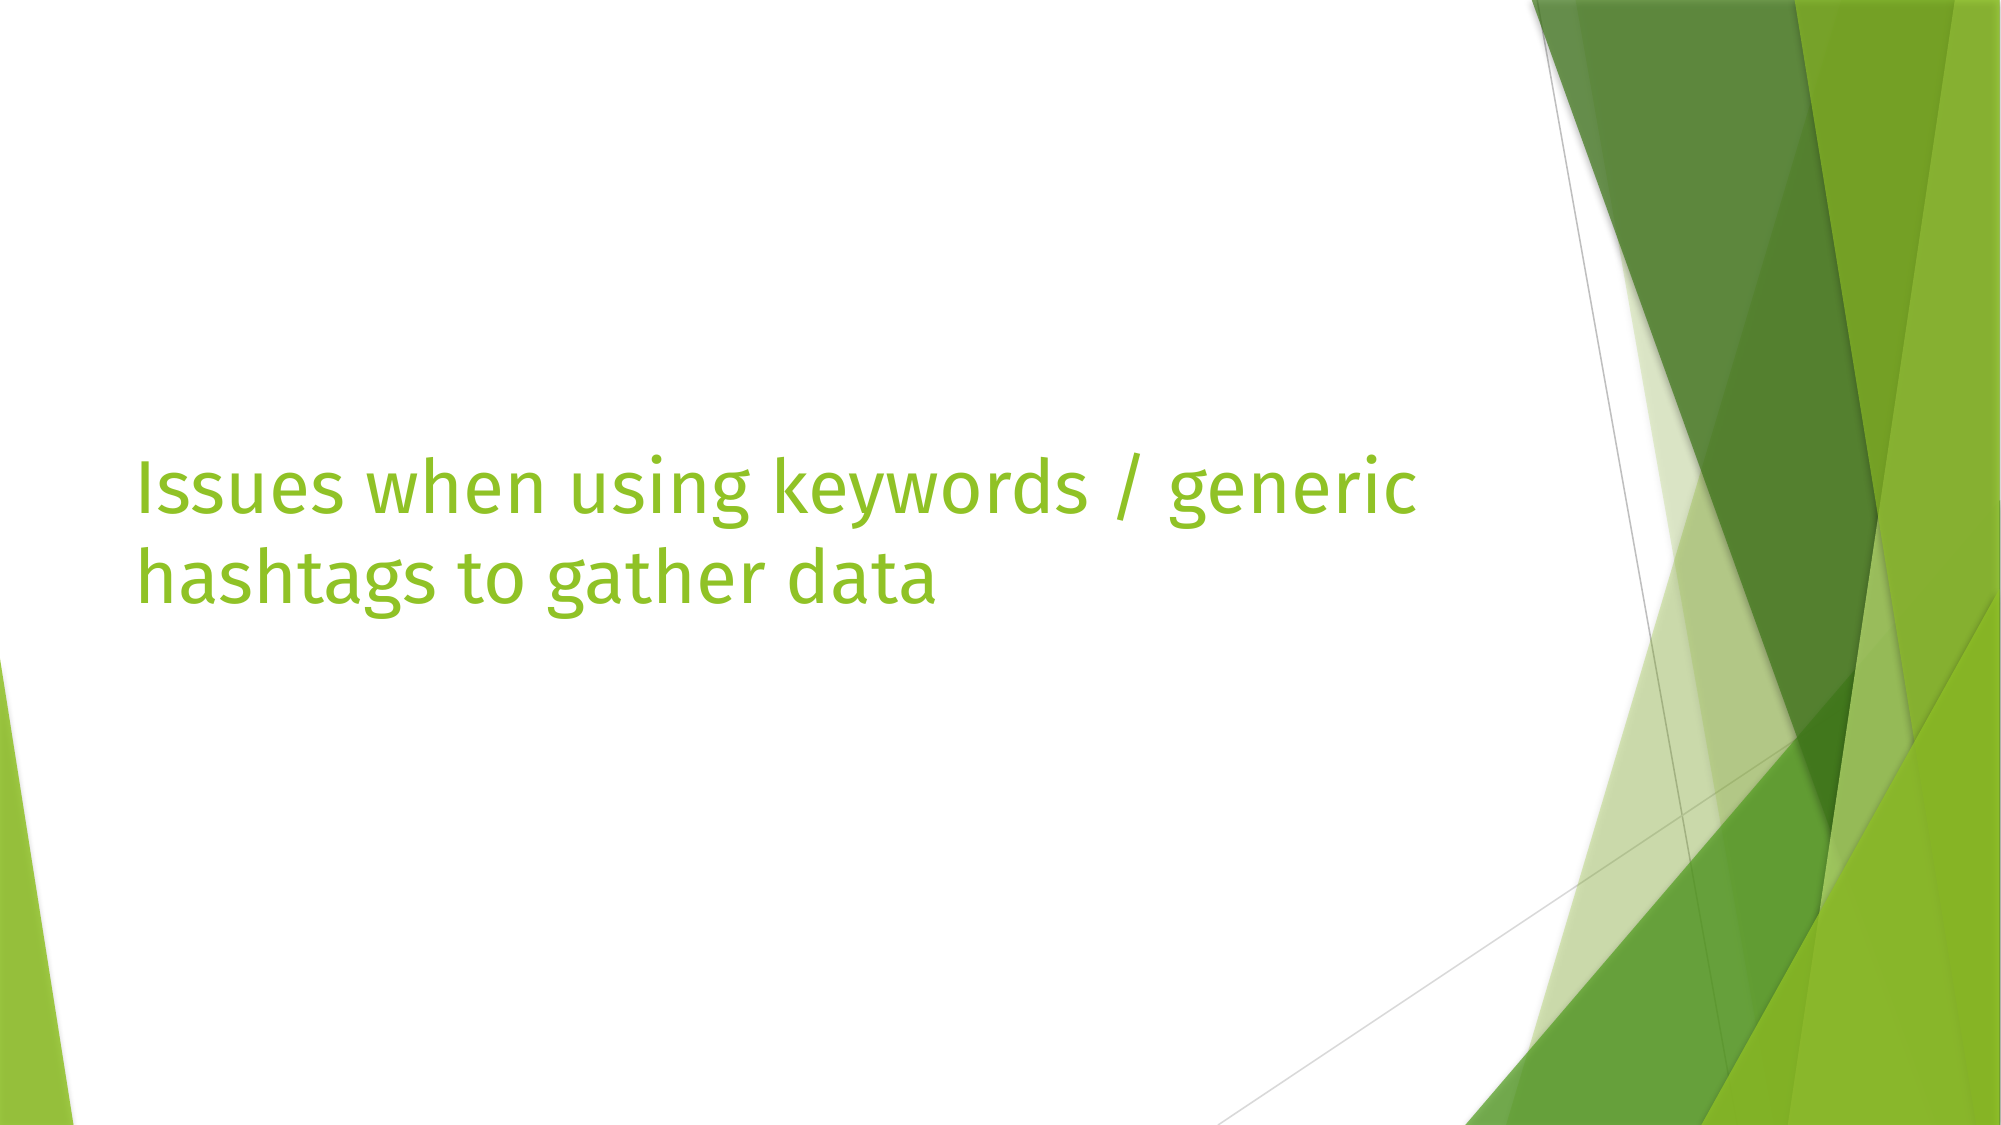

# Issues when using keywords / generic hashtags to gather data